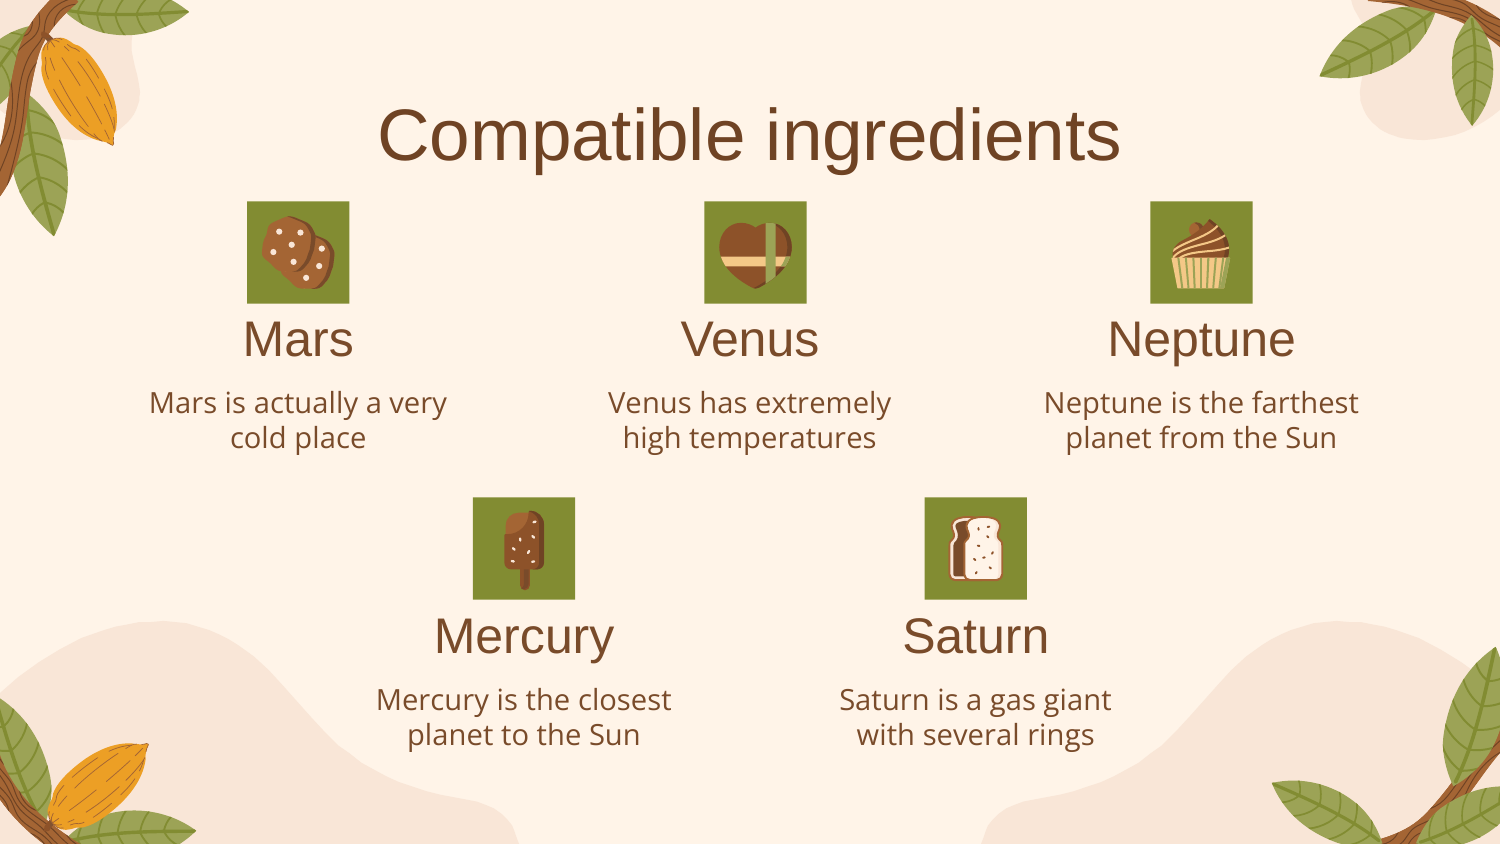

# Compatible ingredients

Mars
Venus
Neptune
Mars is actually a very cold place
Venus has extremely high temperatures
Neptune is the farthest planet from the Sun

Mercury
Saturn
Saturn is a gas giant with several rings
Mercury is the closest planet to the Sun